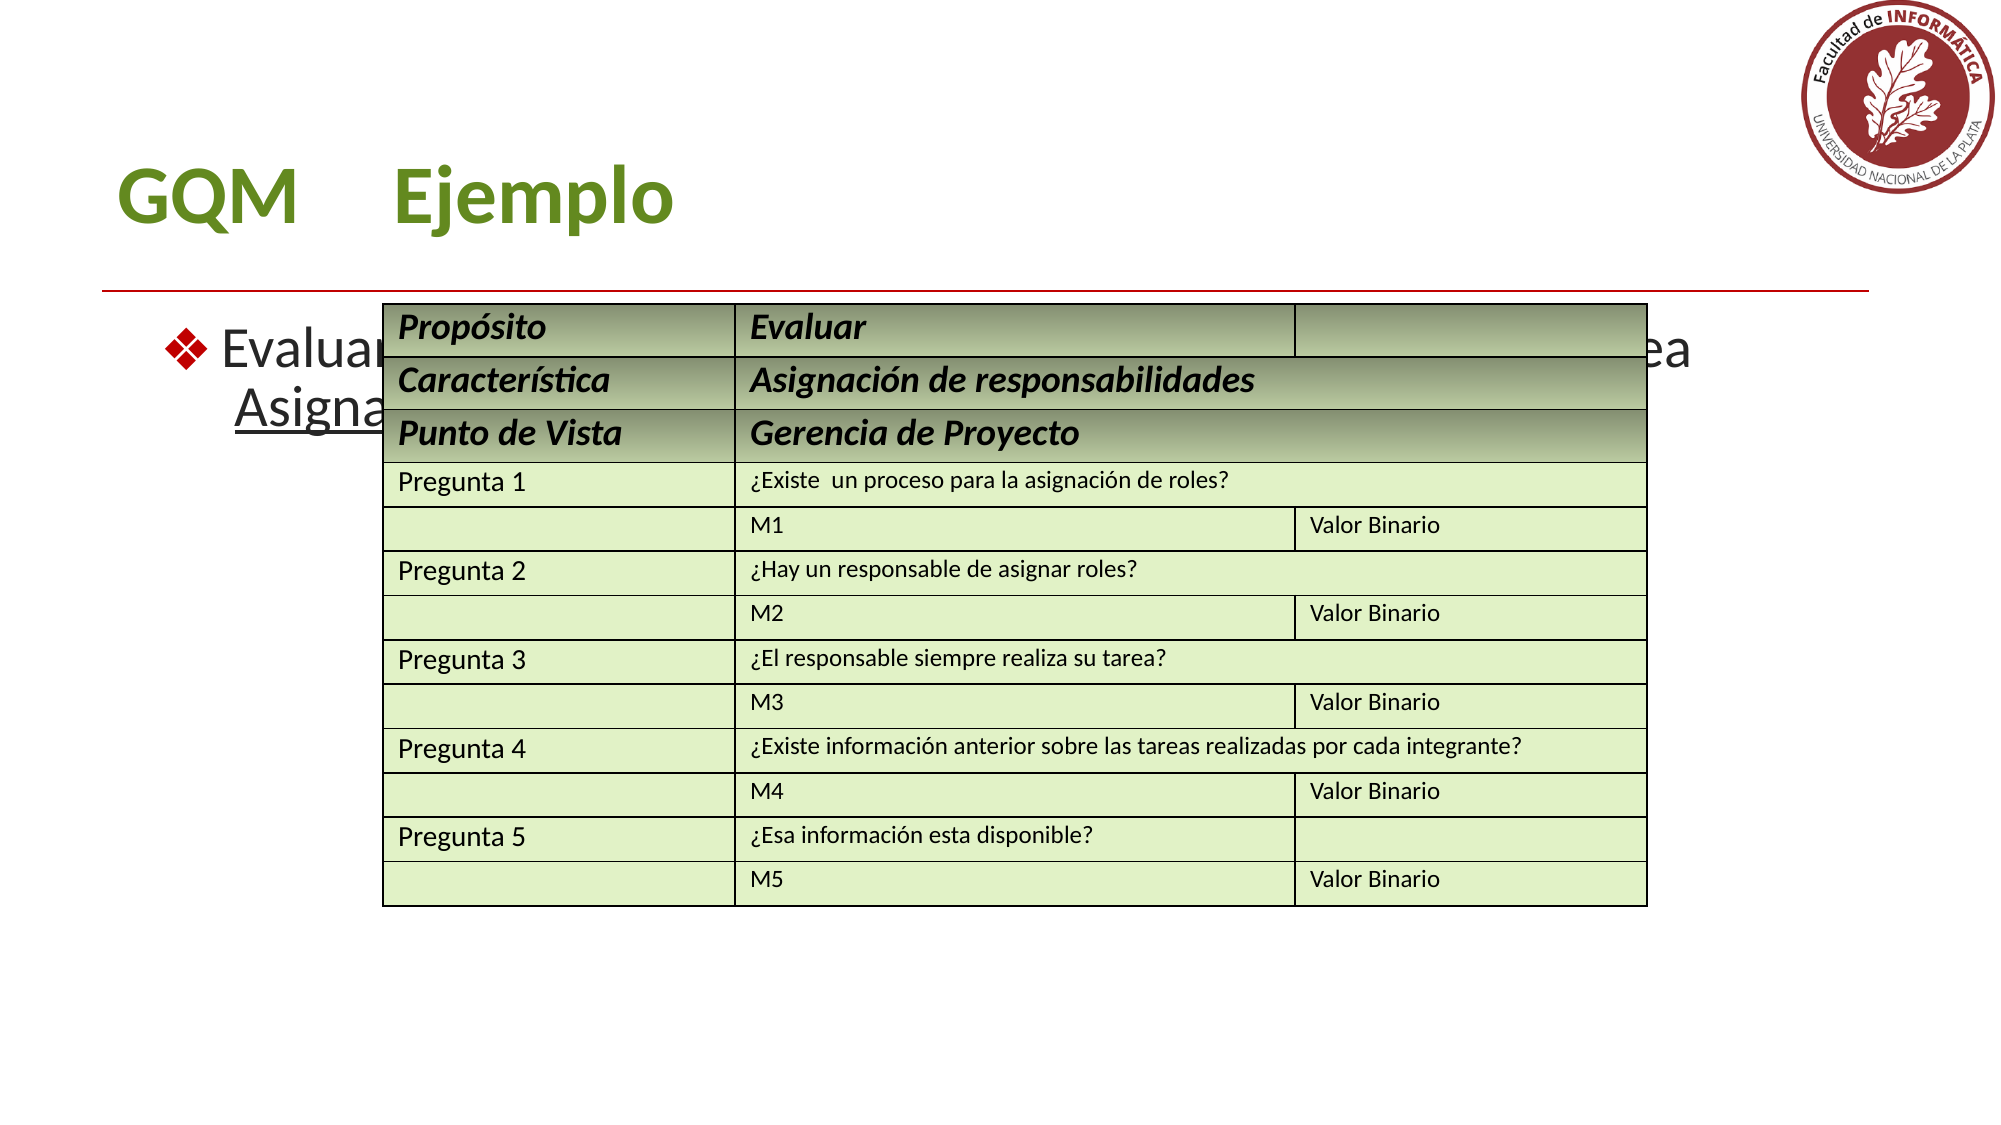

# GQM     Ejemplo
| Propósito | Evaluar |  |
| --- | --- | --- |
| Característica | Asignación de responsabilidades |  |
| Punto de Vista | Gerencia de Proyecto |  |
| Pregunta 1 | ¿Existe un proceso para la asignación de roles? |  |
|  | M1 | Valor Binario |
| Pregunta 2 | ¿Hay un responsable de asignar roles? |  |
|  | M2 | Valor Binario |
| Pregunta 3 | ¿El responsable siempre realiza su tarea? |  |
|  | M3 | Valor Binario |
| Pregunta 4 | ¿Existe información anterior sobre las tareas realizadas por cada integrante? |  |
|  | M4 | Valor Binario |
| Pregunta 5 | ¿Esa información esta disponible? |  |
|  | M5 | Valor Binario |
Evaluamos, en la etapa de Análisis de Requerimientos, la tarea  Asignación de responsabilidades.